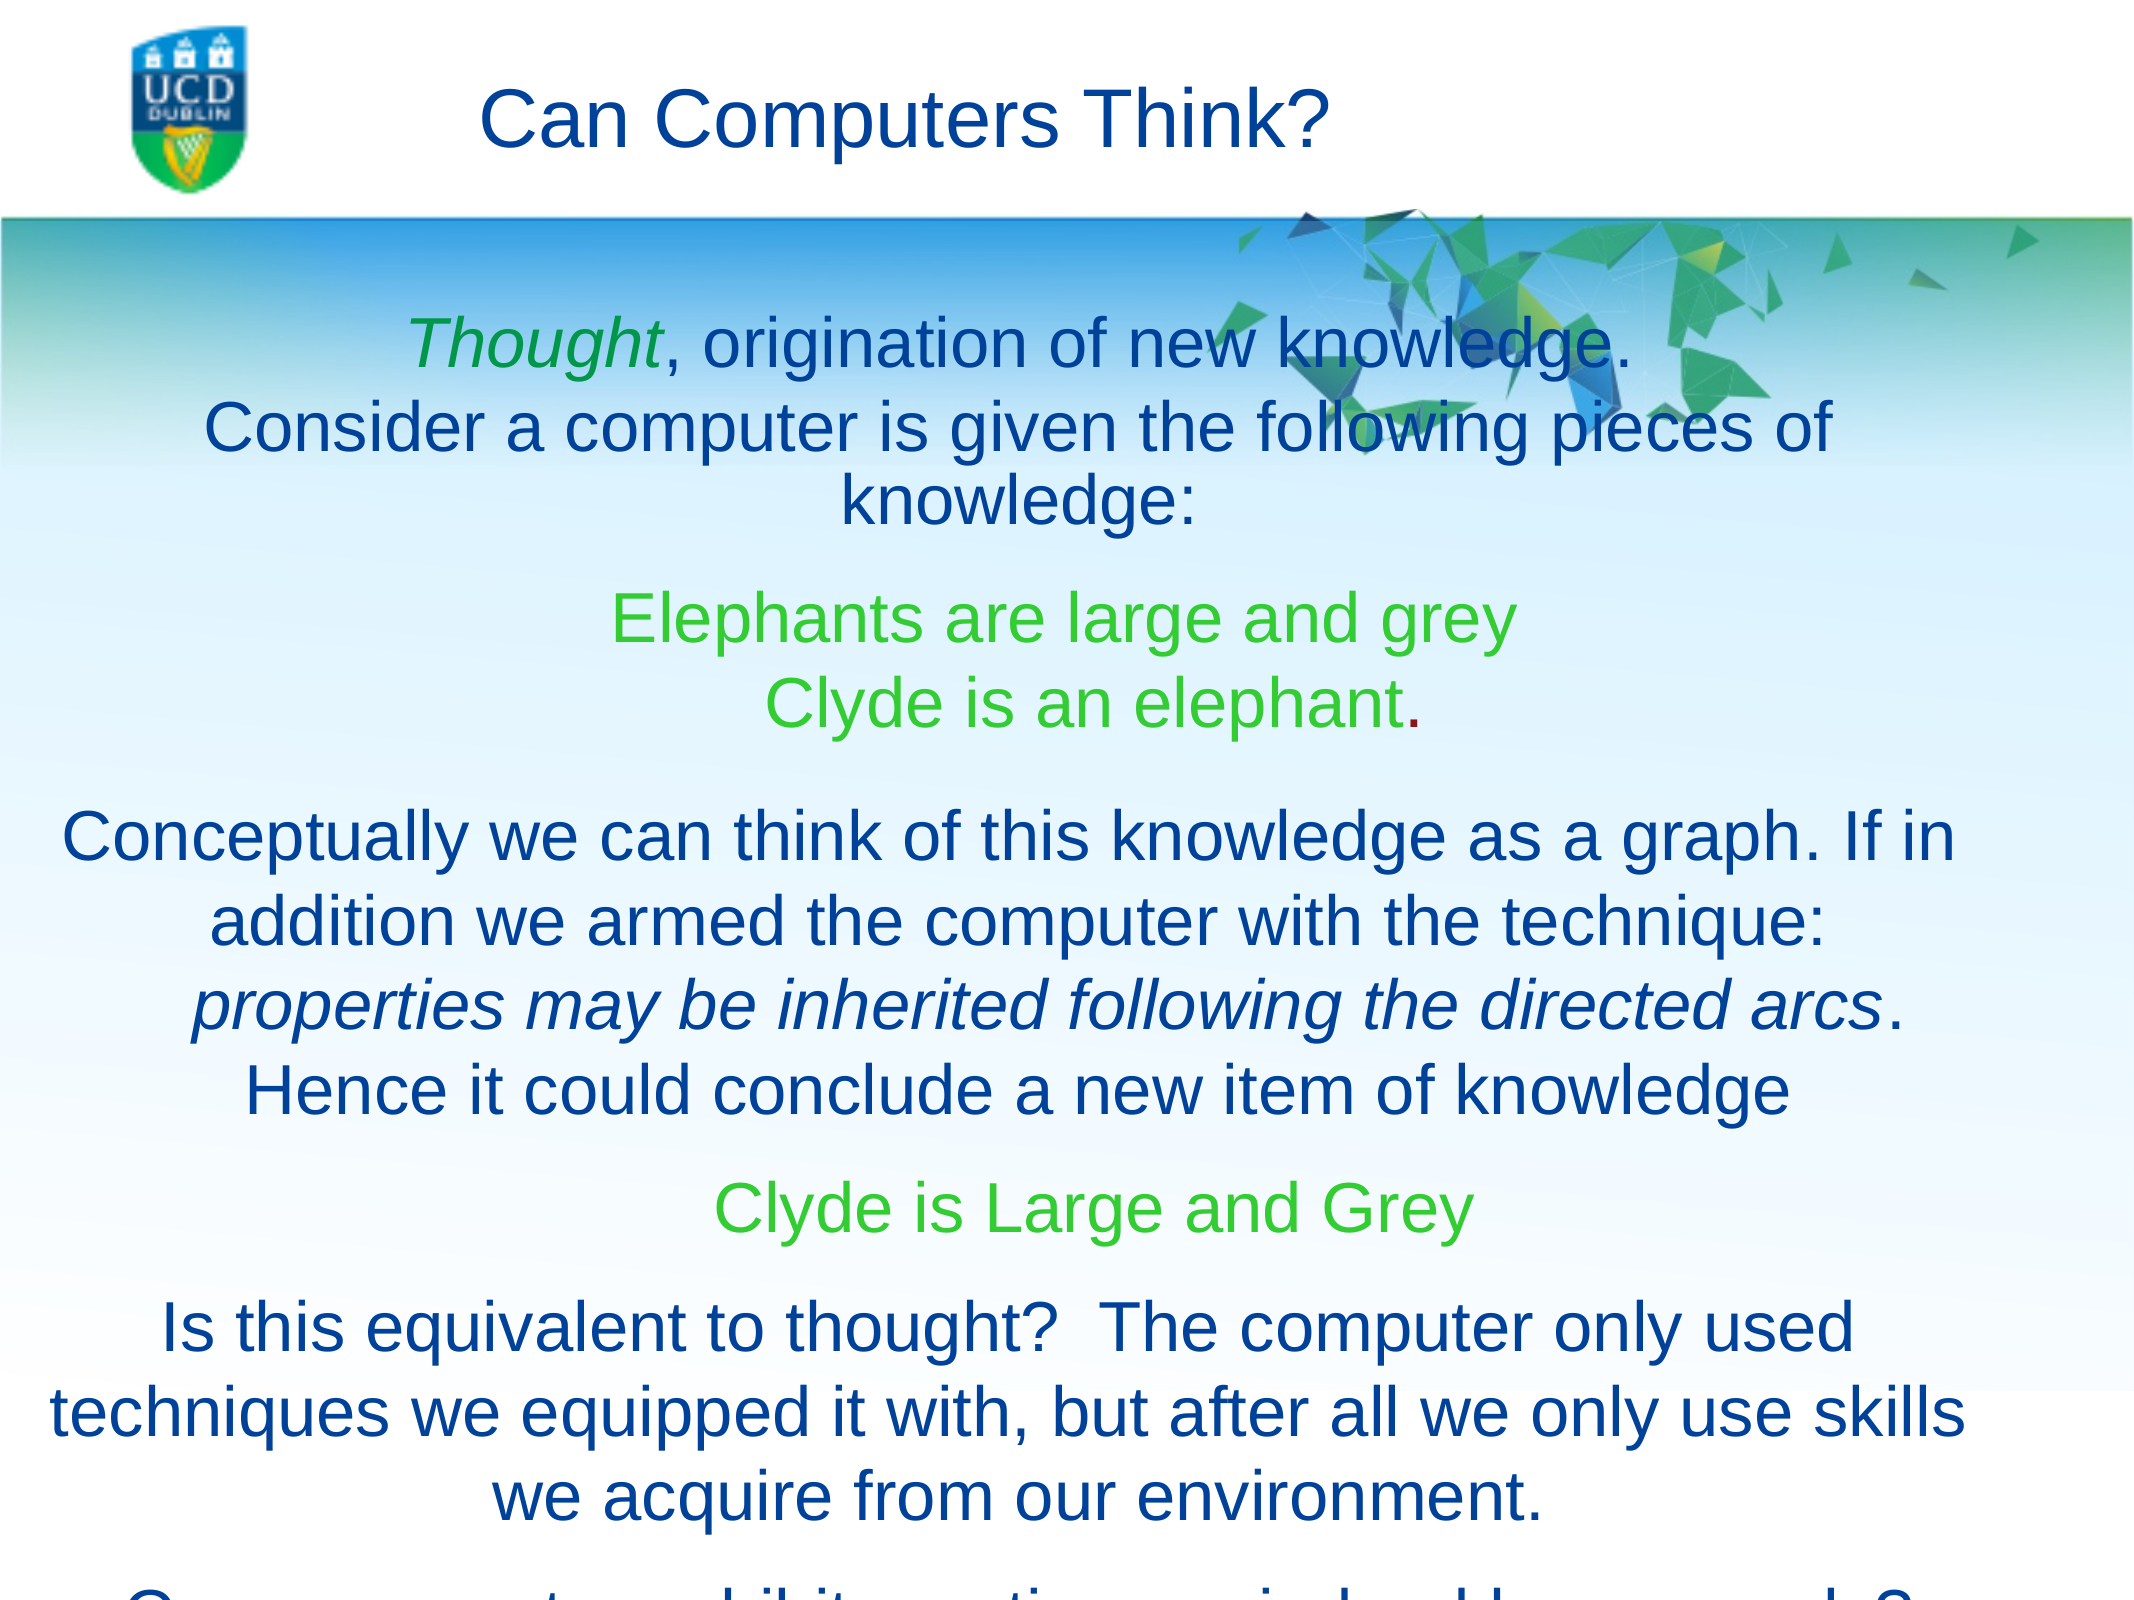

# Can Computers Think?
Thought, origination of new knowledge.
Consider a computer is given the following pieces of knowledge:

	Elephants are large and grey
      	Clyde is an elephant.

Conceptually we can think of this knowledge as a graph. If in
addition we armed the computer with the technique:
   properties may be inherited following the directed arcs.
Hence it could conclude a new item of knowledge

      	Clyde is Large and Grey

Is this equivalent to thought?  The computer only used
techniques we equipped it with, but after all we only use skills
we acquire from our environment.

Can a computer exhibit emotions or indeed have morals?